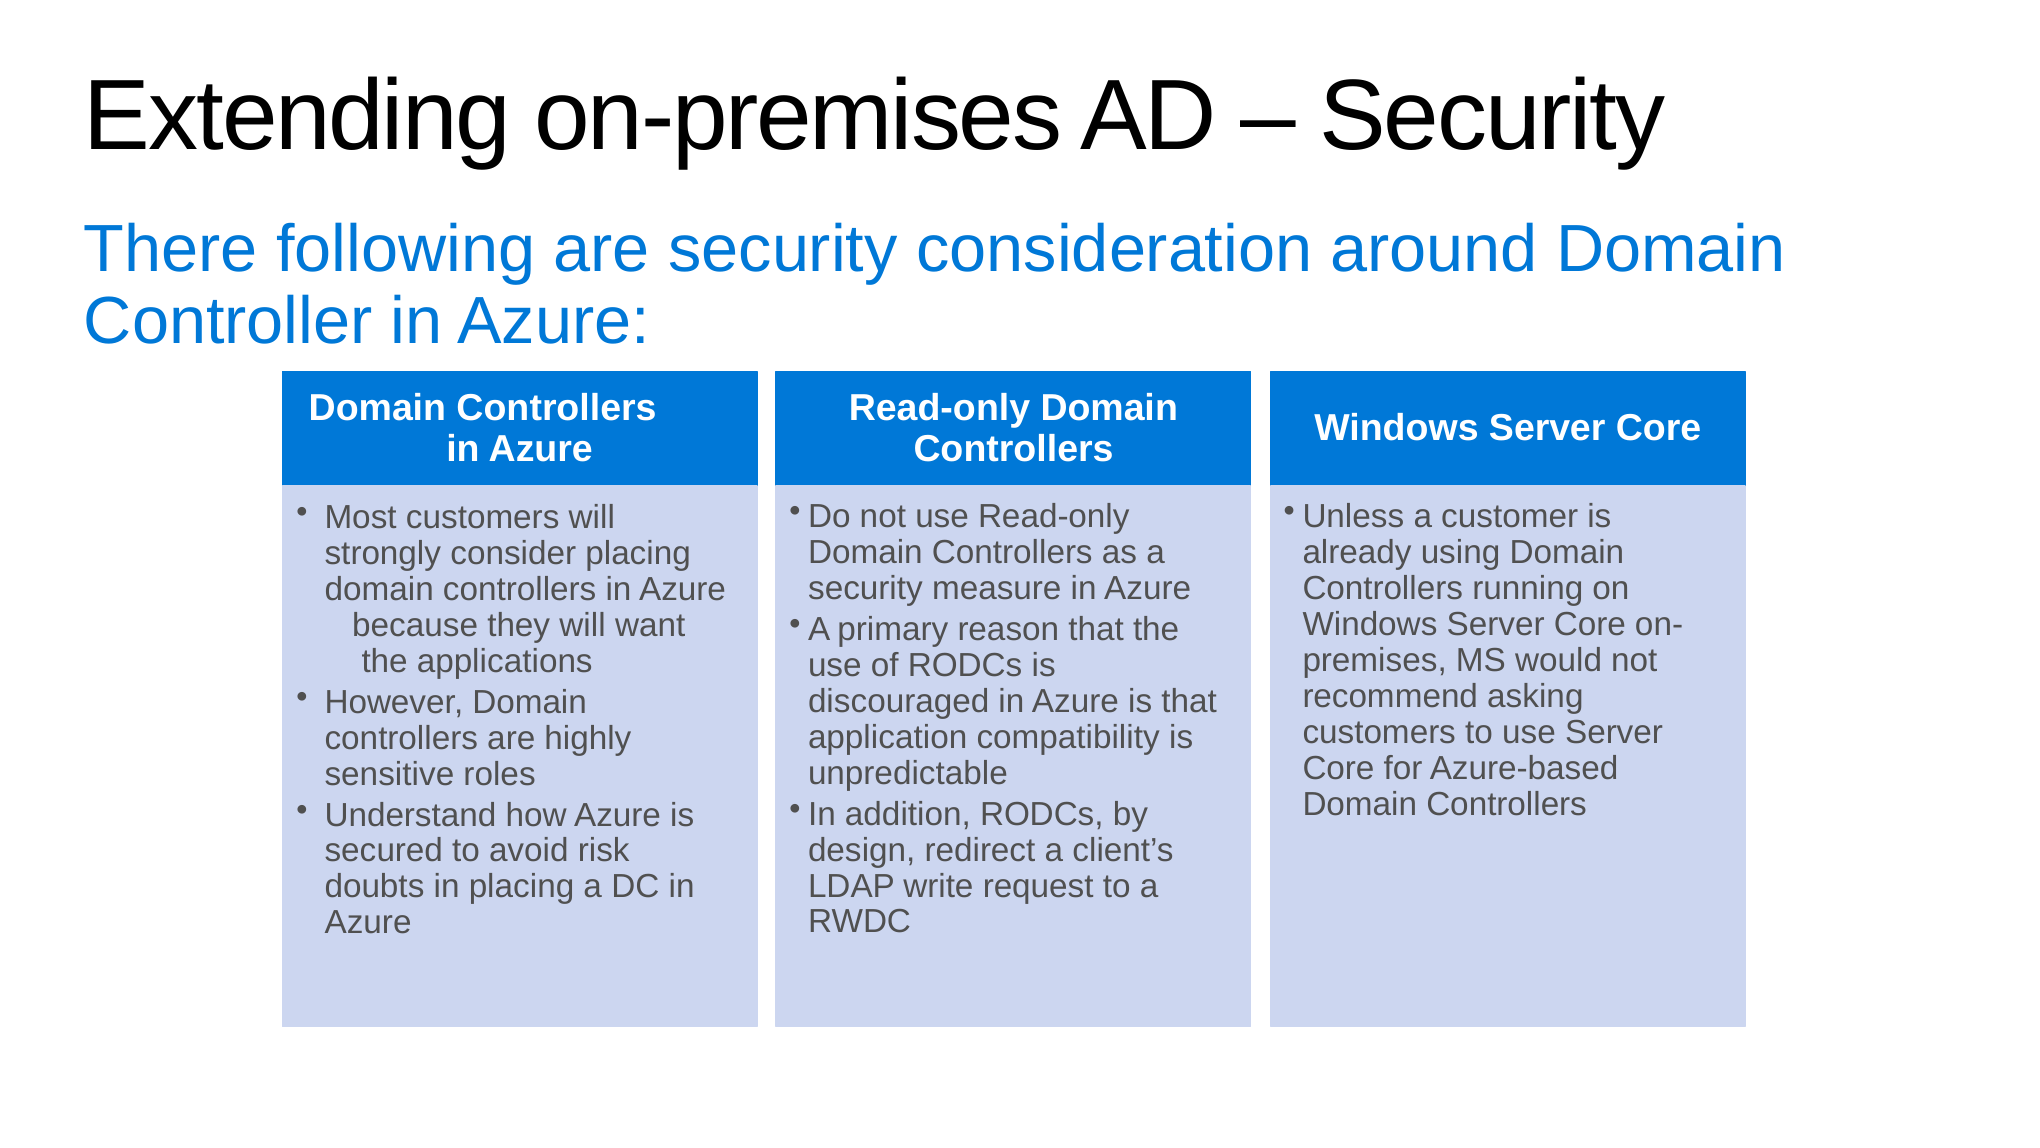

# Extending on-premises AD – Security
There following are security consideration around Domain Controller in Azure:
Domain Controllers
in Azure
Read-only Domain Controllers
Windows Server Core
Most customers will strongly consider placing domain controllers in Azure     because they will want          the applications
However, Domain controllers are highly sensitive roles
Understand how Azure is secured to avoid risk doubts in placing a DC in Azure
Do not use Read-only Domain Controllers as a security measure in Azure
A primary reason that the use of RODCs is discouraged in Azure is that application compatibility is unpredictable
In addition, RODCs, by design, redirect a client’s LDAP write request to a RWDC
Unless a customer is already using Domain Controllers running on Windows Server Core on-premises, MS would not recommend asking customers to use Server     Core for Azure-based  Domain Controllers